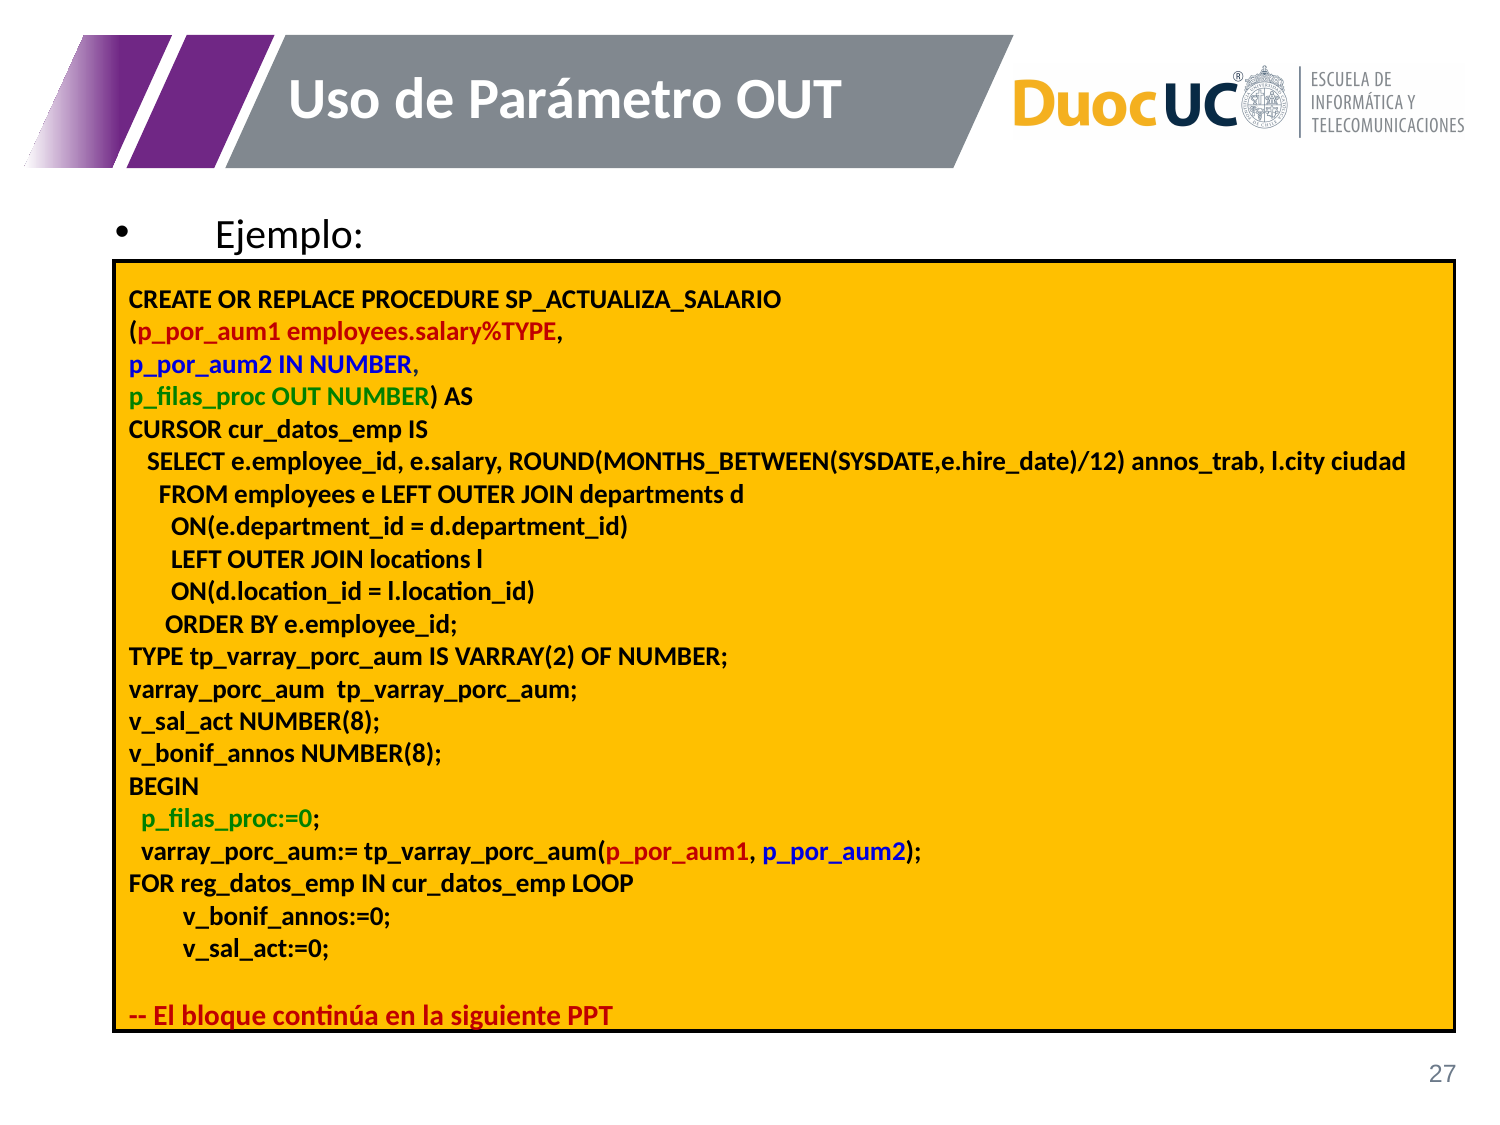

# Uso de Parámetro OUT
Ejemplo:

CREATE OR REPLACE PROCEDURE SP_ACTUALIZA_SALARIO
(p_por_aum1 employees.salary%TYPE,
p_por_aum2 IN NUMBER,
p_filas_proc OUT NUMBER) AS
CURSOR cur_datos_emp IS
   SELECT e.employee_id, e.salary, ROUND(MONTHS_BETWEEN(SYSDATE,e.hire_date)/12) annos_trab, l.city ciudad
     FROM employees e LEFT OUTER JOIN departments d
       ON(e.department_id = d.department_id)
       LEFT OUTER JOIN locations l
       ON(d.location_id = l.location_id)
      ORDER BY e.employee_id;
TYPE tp_varray_porc_aum IS VARRAY(2) OF NUMBER;
varray_porc_aum  tp_varray_porc_aum;
v_sal_act NUMBER(8);
v_bonif_annos NUMBER(8);
BEGIN
  p_filas_proc:=0;
  varray_porc_aum:= tp_varray_porc_aum(p_por_aum1, p_por_aum2);
FOR reg_datos_emp IN cur_datos_emp LOOP
         v_bonif_annos:=0;
         v_sal_act:=0;

-- El bloque continúa en la siguiente PPT